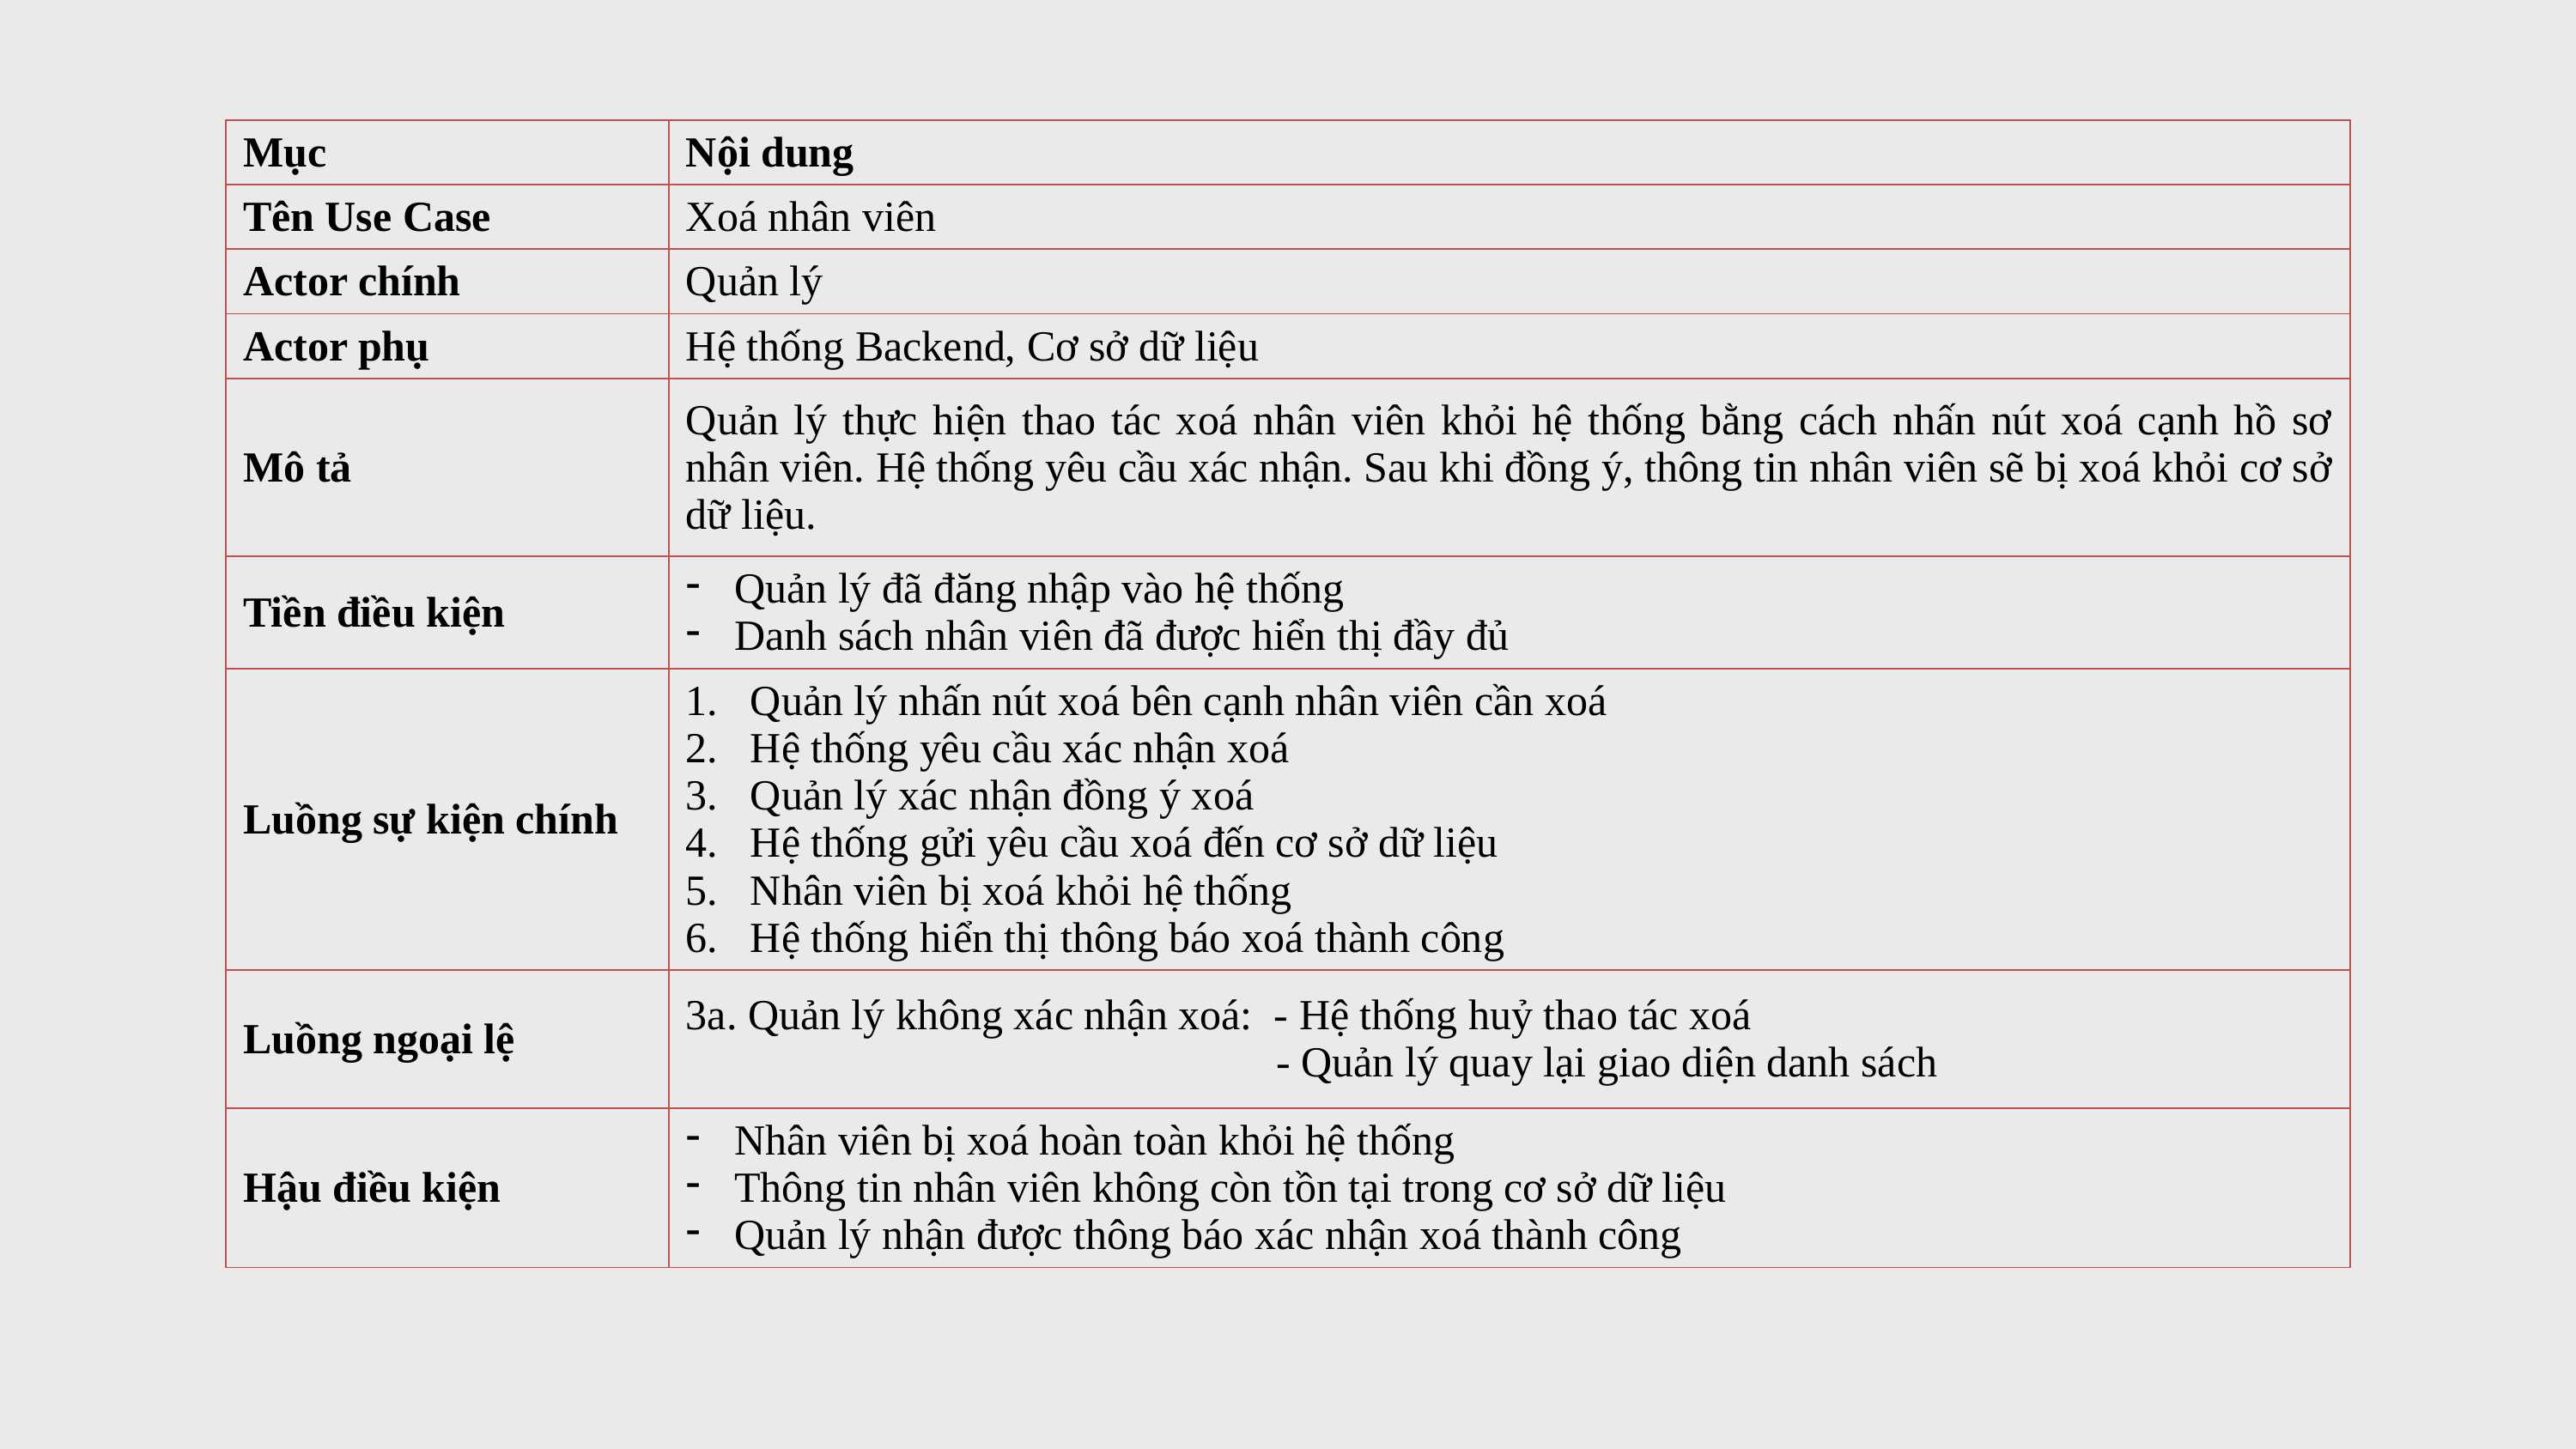

| Mục | Nội dung |
| --- | --- |
| Tên Use Case | Xoá nhân viên |
| Actor chính | Quản lý |
| Actor phụ | Hệ thống Backend, Cơ sở dữ liệu |
| Mô tả | Quản lý thực hiện thao tác xoá nhân viên khỏi hệ thống bằng cách nhấn nút xoá cạnh hồ sơ nhân viên. Hệ thống yêu cầu xác nhận. Sau khi đồng ý, thông tin nhân viên sẽ bị xoá khỏi cơ sở dữ liệu. |
| Tiền điều kiện | Quản lý đã đăng nhập vào hệ thống Danh sách nhân viên đã được hiển thị đầy đủ |
| Luồng sự kiện chính | Quản lý nhấn nút xoá bên cạnh nhân viên cần xoá Hệ thống yêu cầu xác nhận xoá Quản lý xác nhận đồng ý xoá Hệ thống gửi yêu cầu xoá đến cơ sở dữ liệu Nhân viên bị xoá khỏi hệ thống Hệ thống hiển thị thông báo xoá thành công |
| Luồng ngoại lệ | 3a. Quản lý không xác nhận xoá:  - Hệ thống huỷ thao tác xoá   - Quản lý quay lại giao diện danh sách |
| Hậu điều kiện | Nhân viên bị xoá hoàn toàn khỏi hệ thống Thông tin nhân viên không còn tồn tại trong cơ sở dữ liệu Quản lý nhận được thông báo xác nhận xoá thành công |